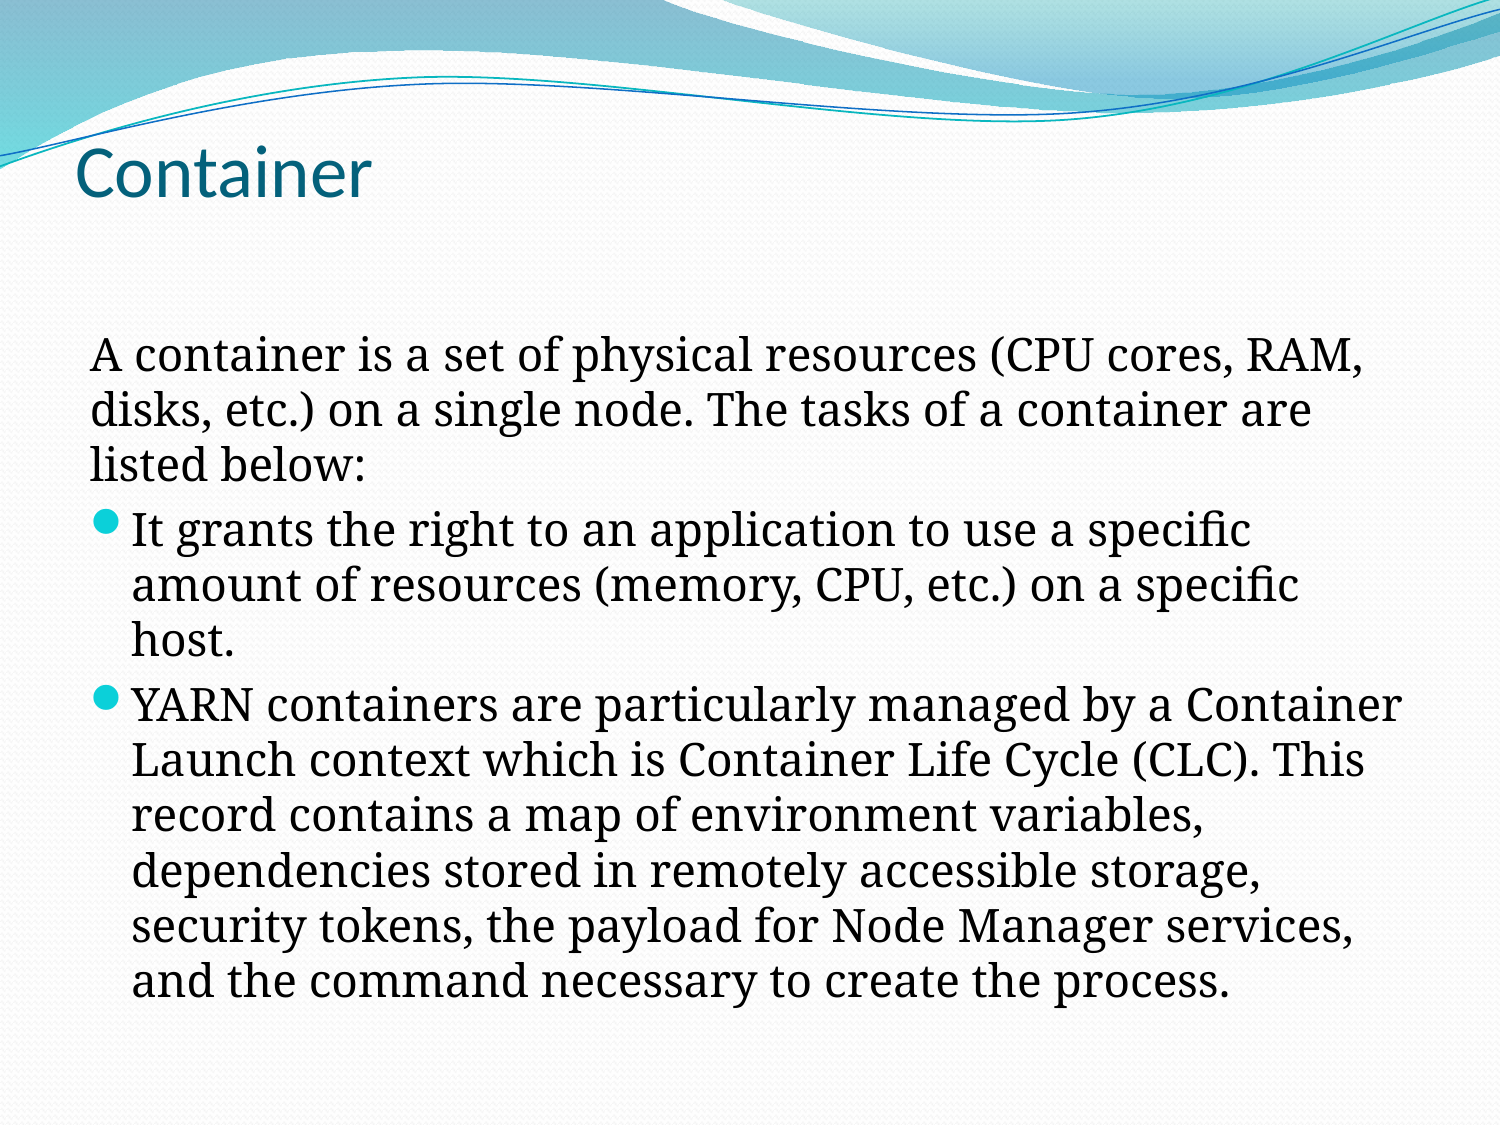

# Container
A container is a set of physical resources (CPU cores, RAM, disks, etc.) on a single node. The tasks of a container are listed below:
It grants the right to an application to use a specific amount of resources (memory, CPU, etc.) on a specific host.
YARN containers are particularly managed by a Container Launch context which is Container Life Cycle (CLC). This record contains a map of environment variables, dependencies stored in remotely accessible storage, security tokens, the payload for Node Manager services, and the command necessary to create the process.